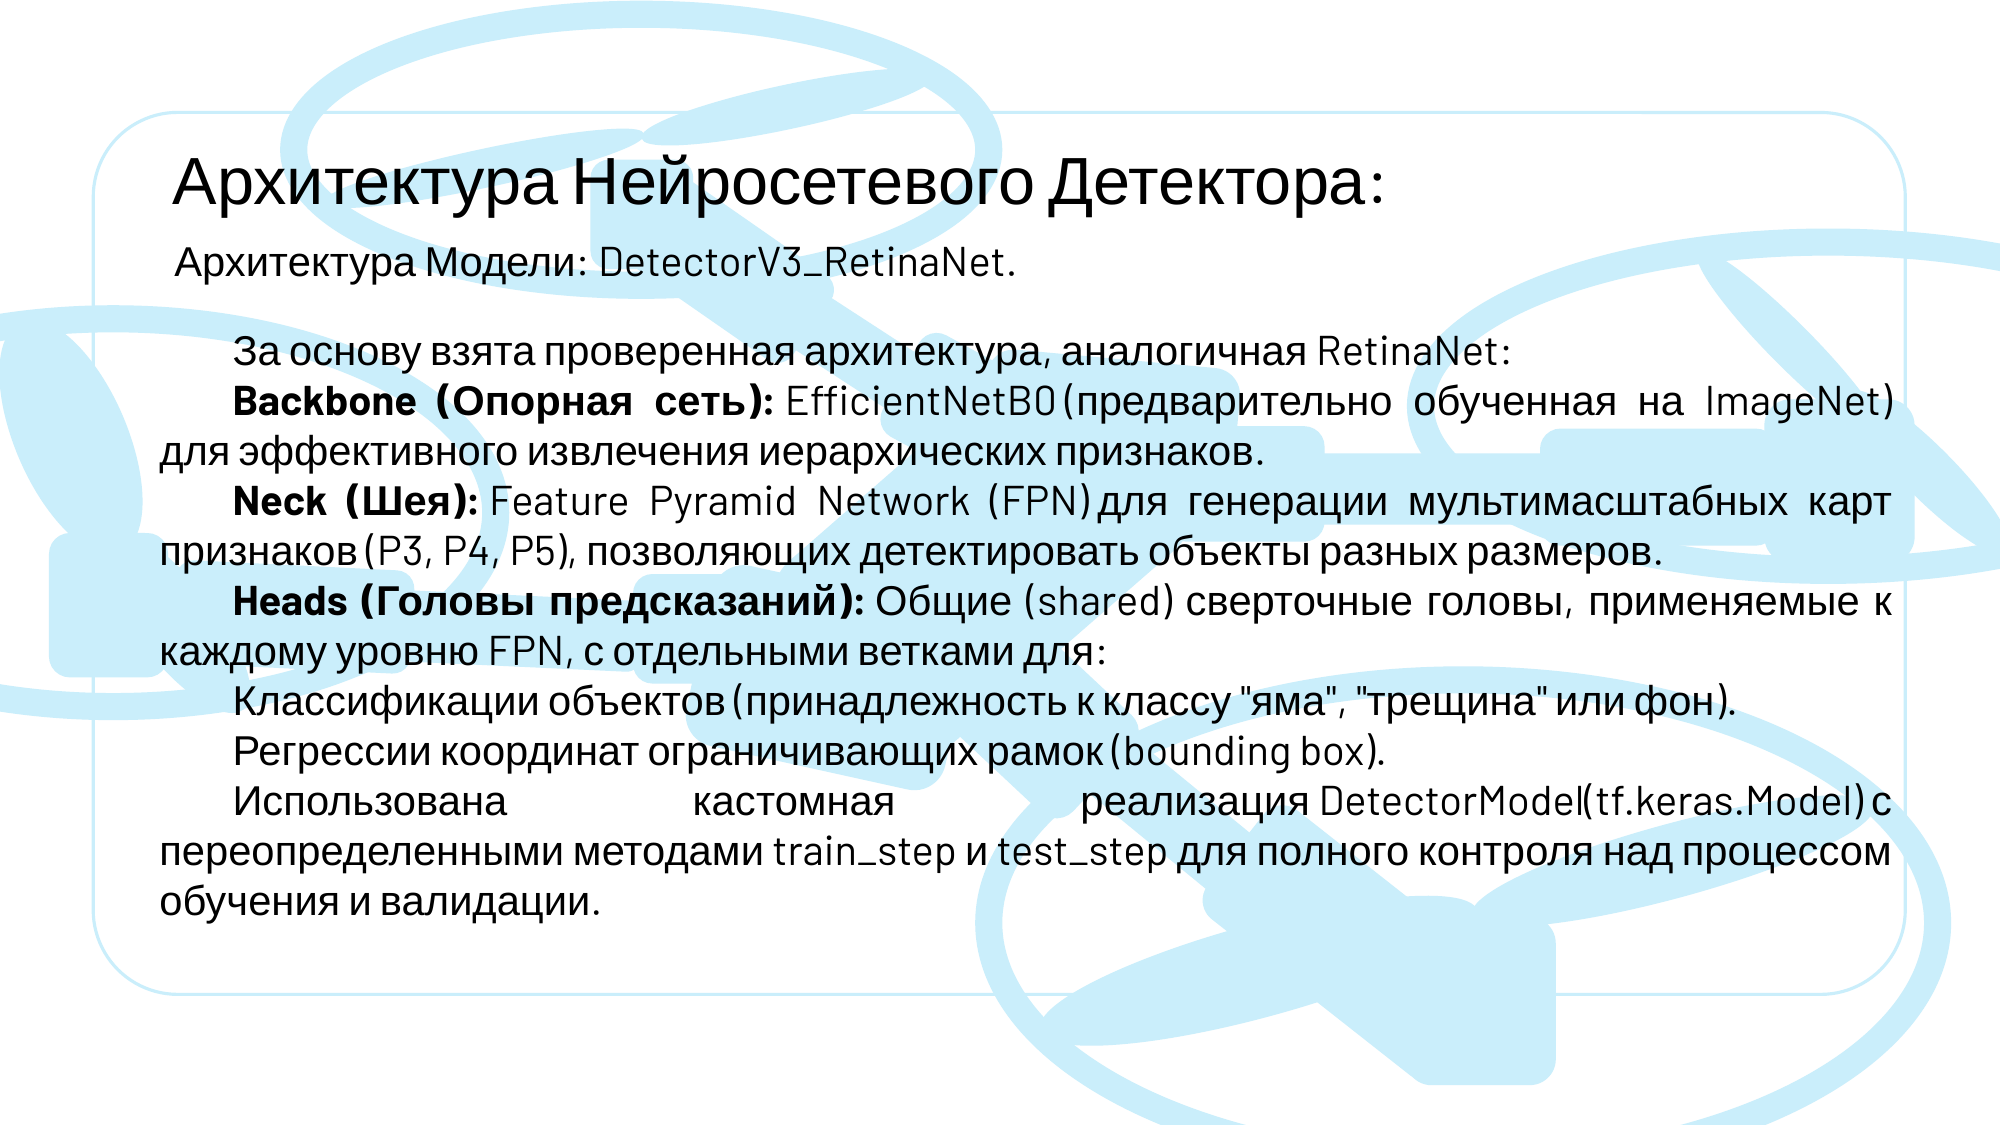

Архитектура Нейросетевого Детектора:
Архитектура Модели: DetectorV3_RetinaNet.
За основу взята проверенная архитектура, аналогичная RetinaNet:
Backbone (Опорная сеть): EfficientNetB0 (предварительно обученная на ImageNet) для эффективного извлечения иерархических признаков.
Neck (Шея): Feature Pyramid Network (FPN) для генерации мультимасштабных карт признаков (P3, P4, P5), позволяющих детектировать объекты разных размеров.
Heads (Головы предсказаний): Общие (shared) сверточные головы, применяемые к каждому уровню FPN, с отдельными ветками для:
Классификации объектов (принадлежность к классу "яма", "трещина" или фон).
Регрессии координат ограничивающих рамок (bounding box).
Использована кастомная реализация DetectorModel(tf.keras.Model) с переопределенными методами train_step и test_step для полного контроля над процессом обучения и валидации.